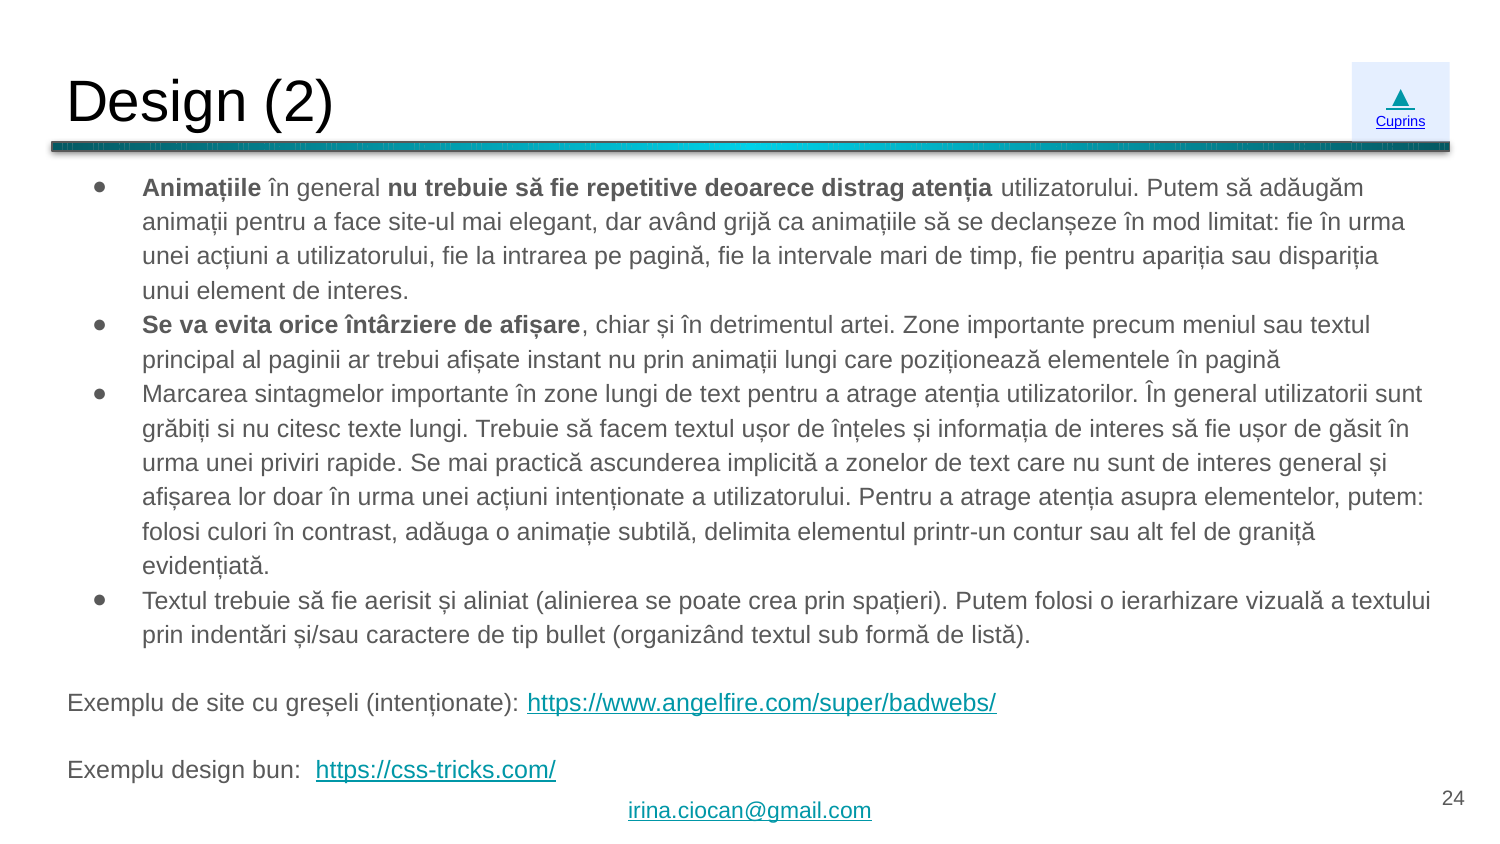

# Design (2)
▲
Cuprins

Animațiile în general nu trebuie să fie repetitive deoarece distrag atenția utilizatorului. Putem să adăugăm animații pentru a face site-ul mai elegant, dar având grijă ca animațiile să se declanșeze în mod limitat: fie în urma unei acțiuni a utilizatorului, fie la intrarea pe pagină, fie la intervale mari de timp, fie pentru apariția sau dispariția unui element de interes.
Se va evita orice întârziere de afișare, chiar și în detrimentul artei. Zone importante precum meniul sau textul principal al paginii ar trebui afișate instant nu prin animații lungi care poziționează elementele în pagină
Marcarea sintagmelor importante în zone lungi de text pentru a atrage atenția utilizatorilor. În general utilizatorii sunt grăbiți si nu citesc texte lungi. Trebuie să facem textul ușor de înțeles și informația de interes să fie ușor de găsit în urma unei priviri rapide. Se mai practică ascunderea implicită a zonelor de text care nu sunt de interes general și afișarea lor doar în urma unei acțiuni intenționate a utilizatorului. Pentru a atrage atenția asupra elementelor, putem: folosi culori în contrast, adăuga o animație subtilă, delimita elementul printr-un contur sau alt fel de graniță evidențiată.
Textul trebuie să fie aerisit și aliniat (alinierea se poate crea prin spațieri). Putem folosi o ierarhizare vizuală a textului prin indentări și/sau caractere de tip bullet (organizând textul sub formă de listă).
Exemplu de site cu greșeli (intenționate): https://www.angelfire.com/super/badwebs/
Exemplu design bun:  https://css-tricks.com/
24
irina.ciocan@gmail.com